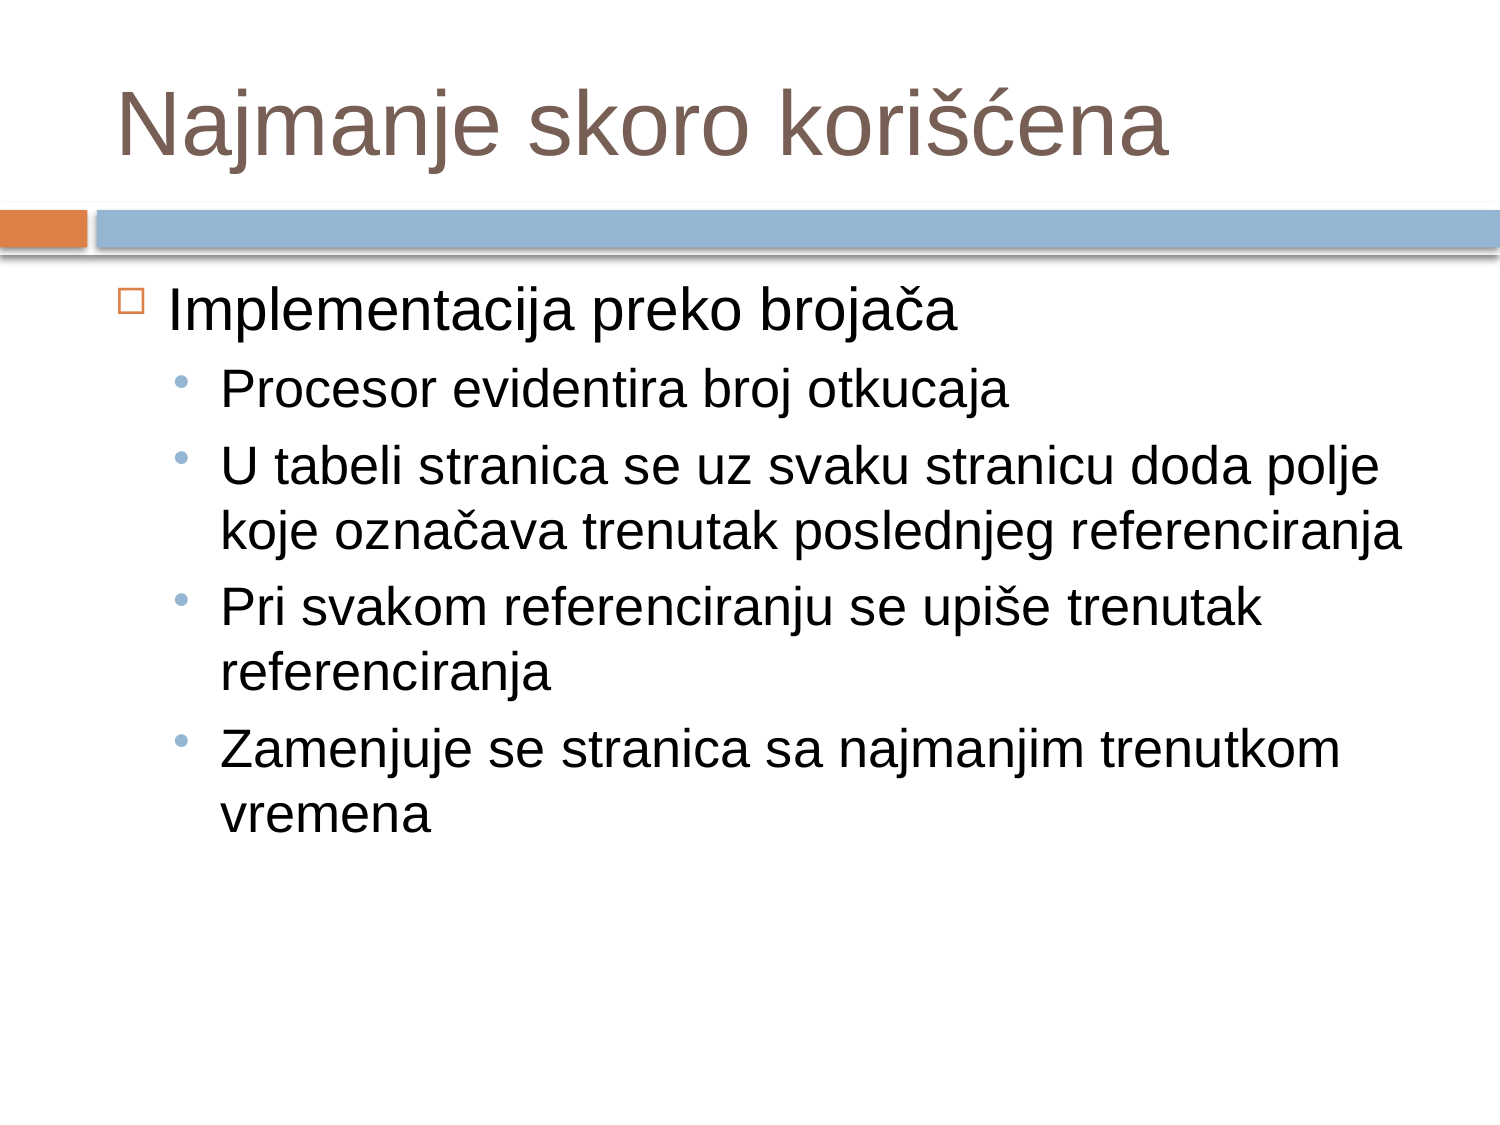

# Najmanje skoro korišćena
Implementacija preko brojača
Procesor evidentira broj otkucaja
U tabeli stranica se uz svaku stranicu doda polje koje označava trenutak poslednjeg referenciranja
Pri svakom referenciranju se upiše trenutak referenciranja
Zamenjuje se stranica sa najmanjim trenutkom vremena